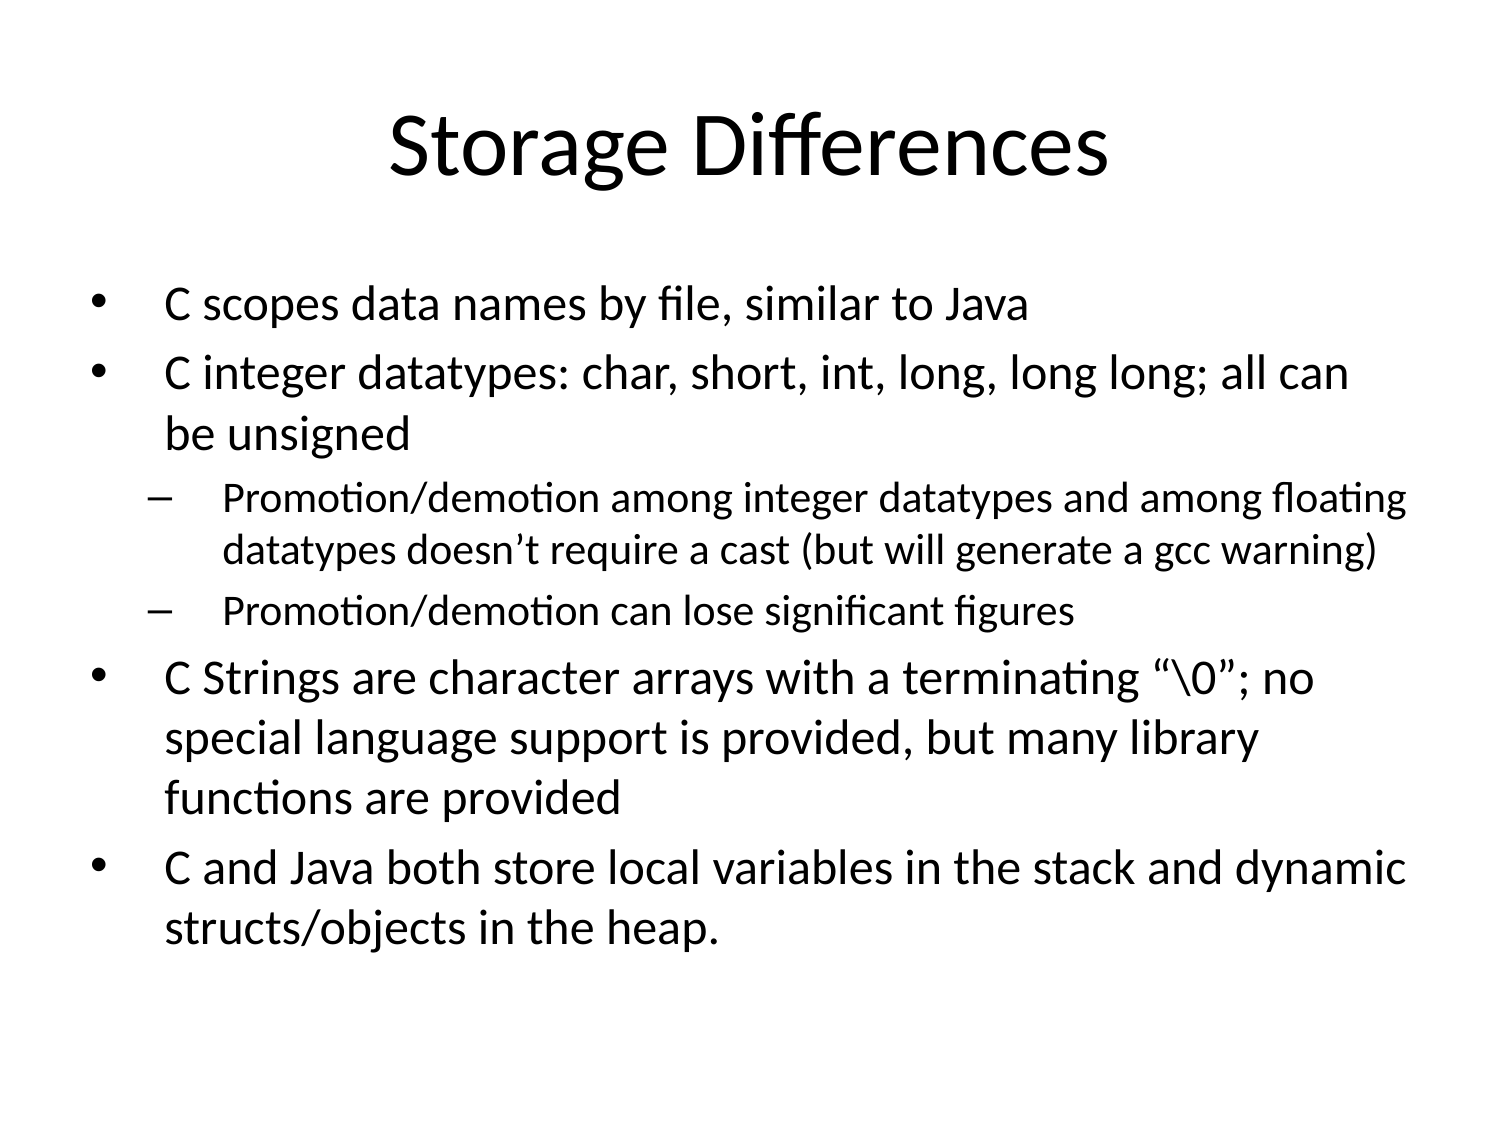

# Storage Differences
C scopes data names by file, similar to Java
C integer datatypes: char, short, int, long, long long; all can be unsigned
Promotion/demotion among integer datatypes and among floating datatypes doesn’t require a cast (but will generate a gcc warning)
Promotion/demotion can lose significant figures
C Strings are character arrays with a terminating “\0”; no special language support is provided, but many library functions are provided
C and Java both store local variables in the stack and dynamic structs/objects in the heap.